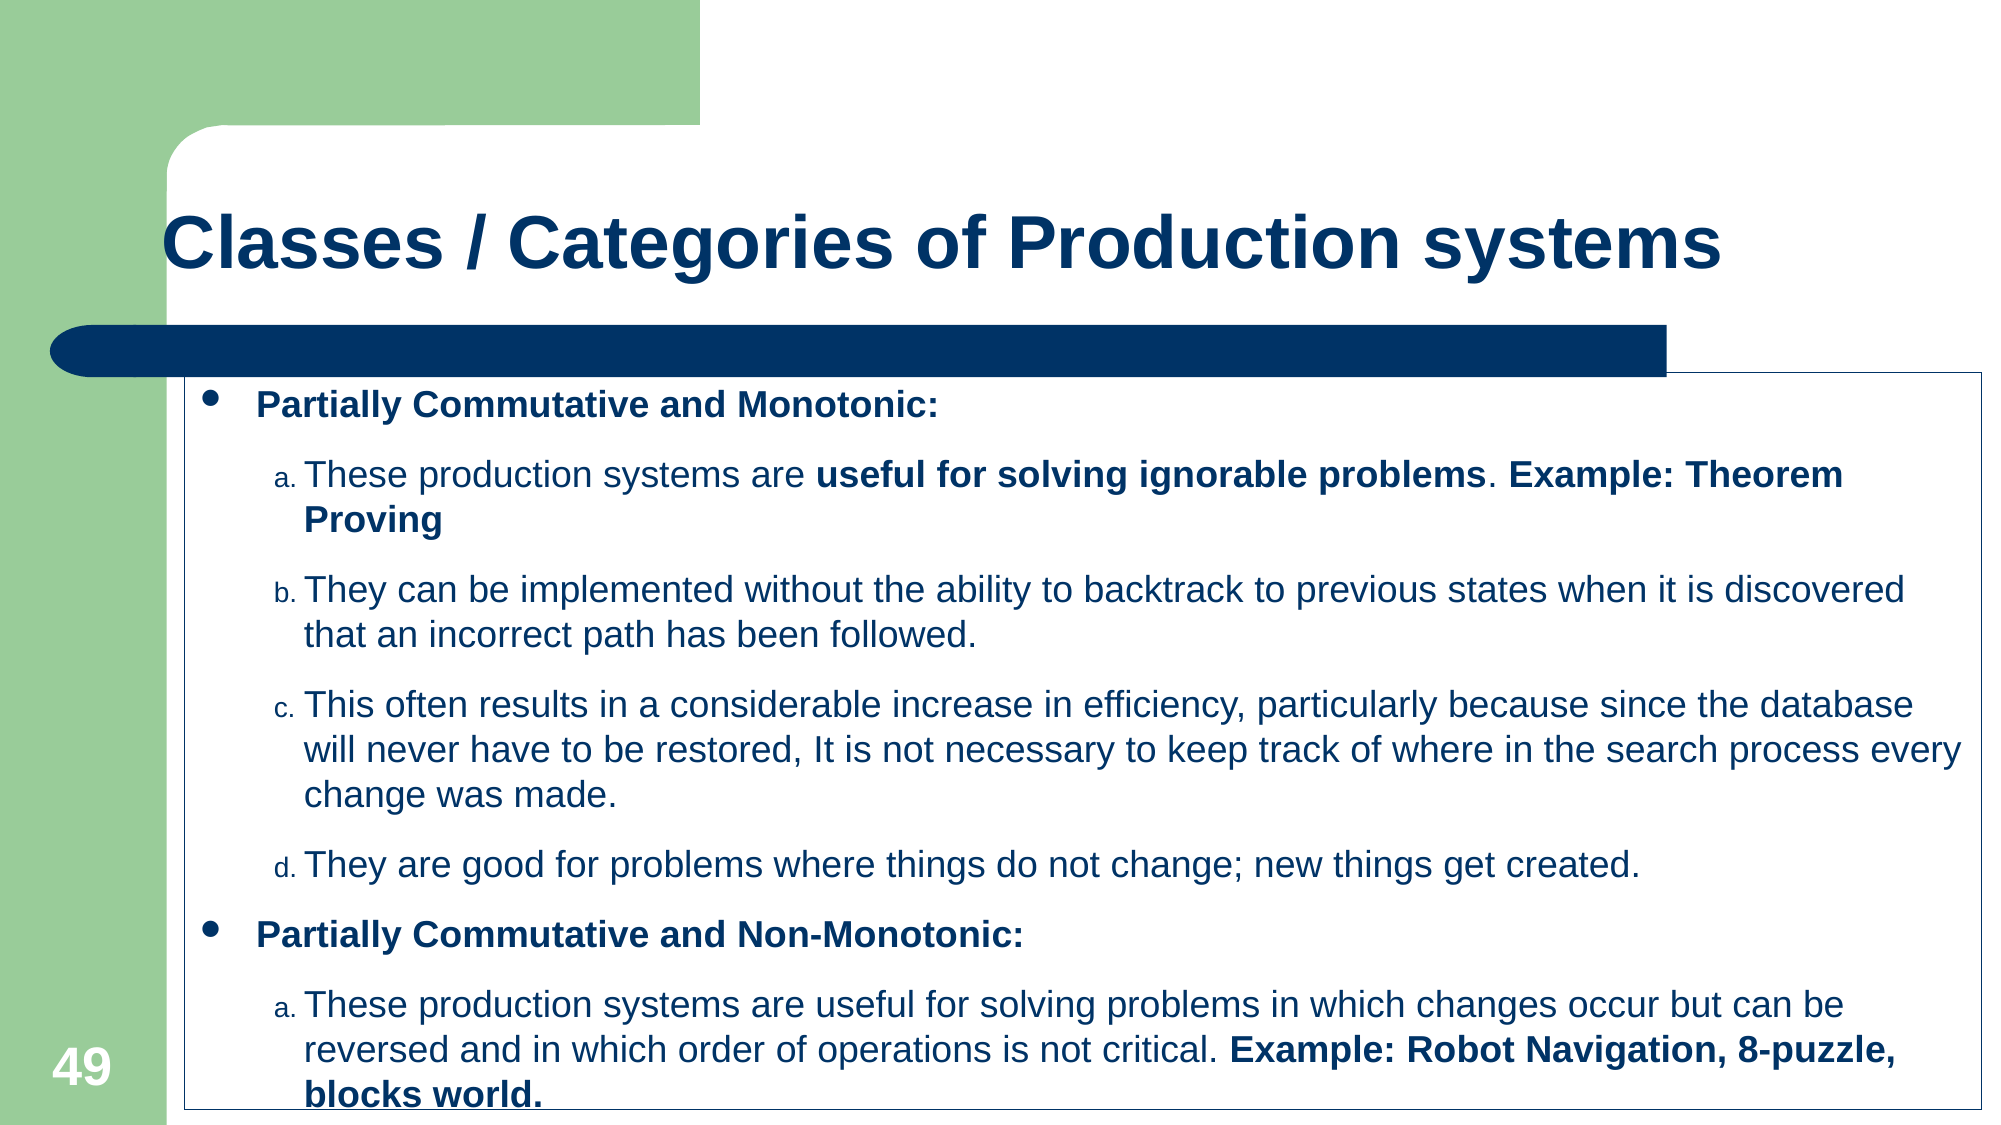

# Classes / Categories of Production systems
Partially Commutative and Monotonic:
These production systems are useful for solving ignorable problems. Example: Theorem Proving
They can be implemented without the ability to backtrack to previous states when it is discovered that an incorrect path has been followed.
This often results in a considerable increase in efficiency, particularly because since the database will never have to be restored, It is not necessary to keep track of where in the search process every change was made.
They are good for problems where things do not change; new things get created.
Partially Commutative and Non-Monotonic:
These production systems are useful for solving problems in which changes occur but can be reversed and in which order of operations is not critical. Example: Robot Navigation, 8-puzzle, blocks world.

49